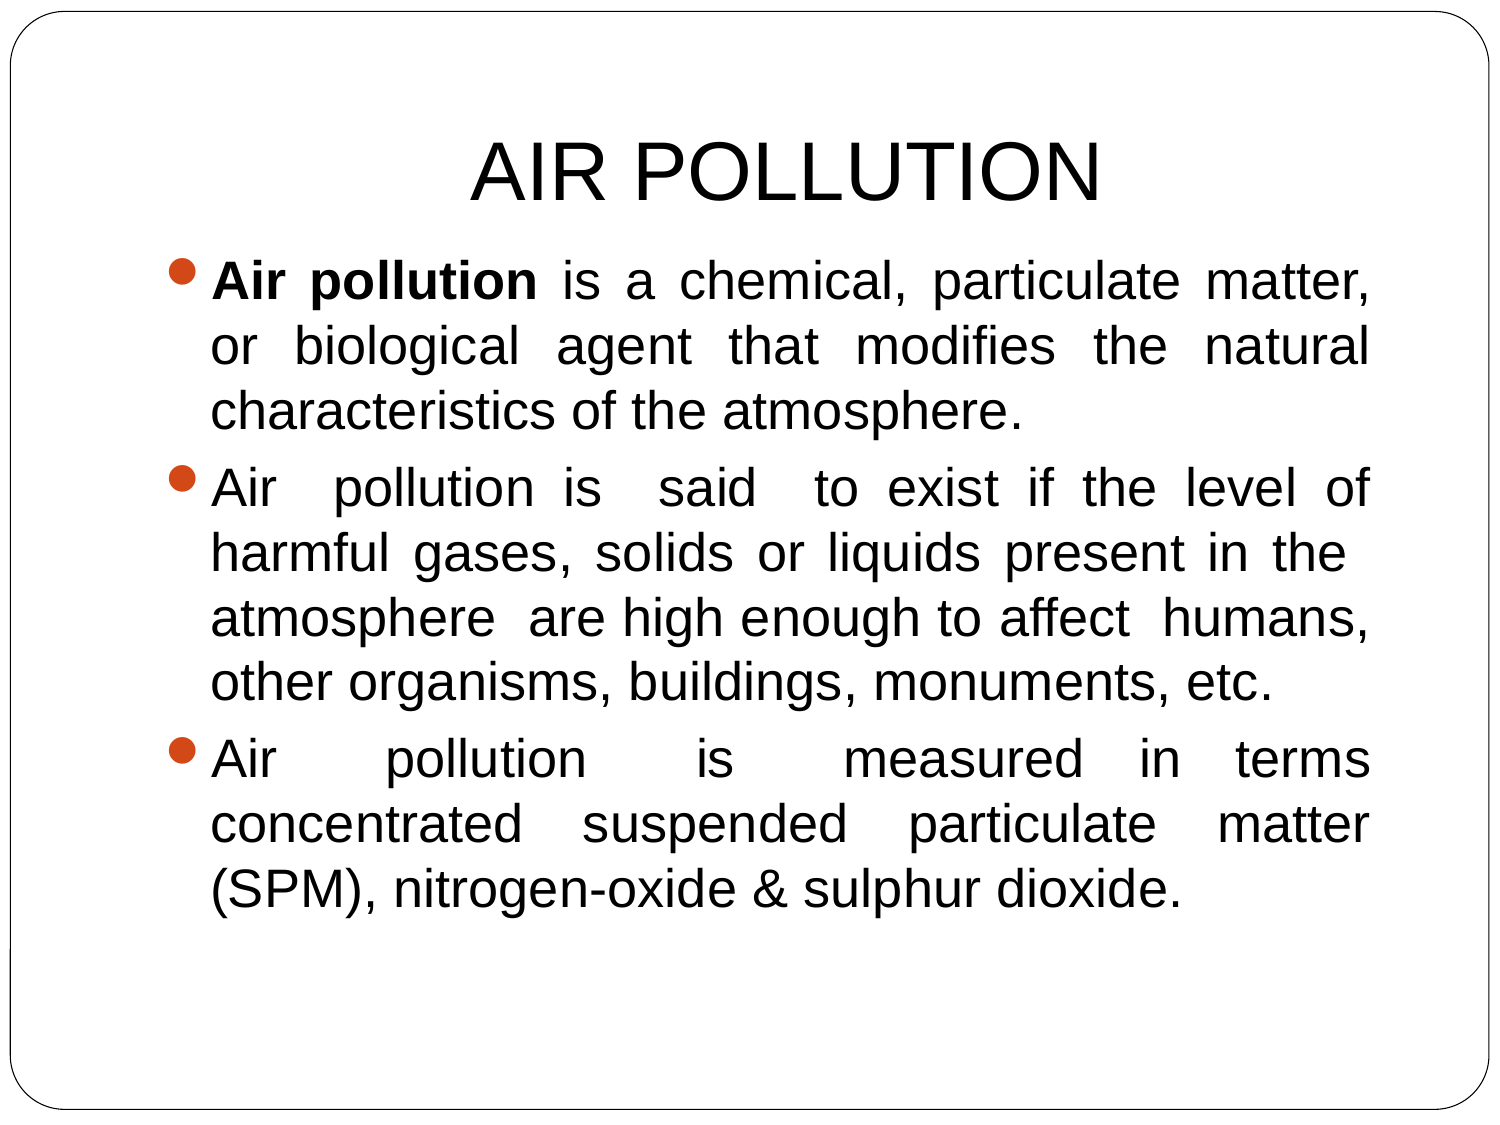

AIR POLLUTION
Air pollution is a chemical, particulate matter, or biological agent that modifies the natural characteristics of the atmosphere.
Air  pollution is  said  to exist if the level of harmful gases, solids or liquids present in the  atmosphere  are high enough to affect  humans, other organisms, buildings, monuments, etc.
Air  pollution  is  measured in terms concentrated suspended particulate matter (SPM), nitrogen-oxide & sulphur dioxide.